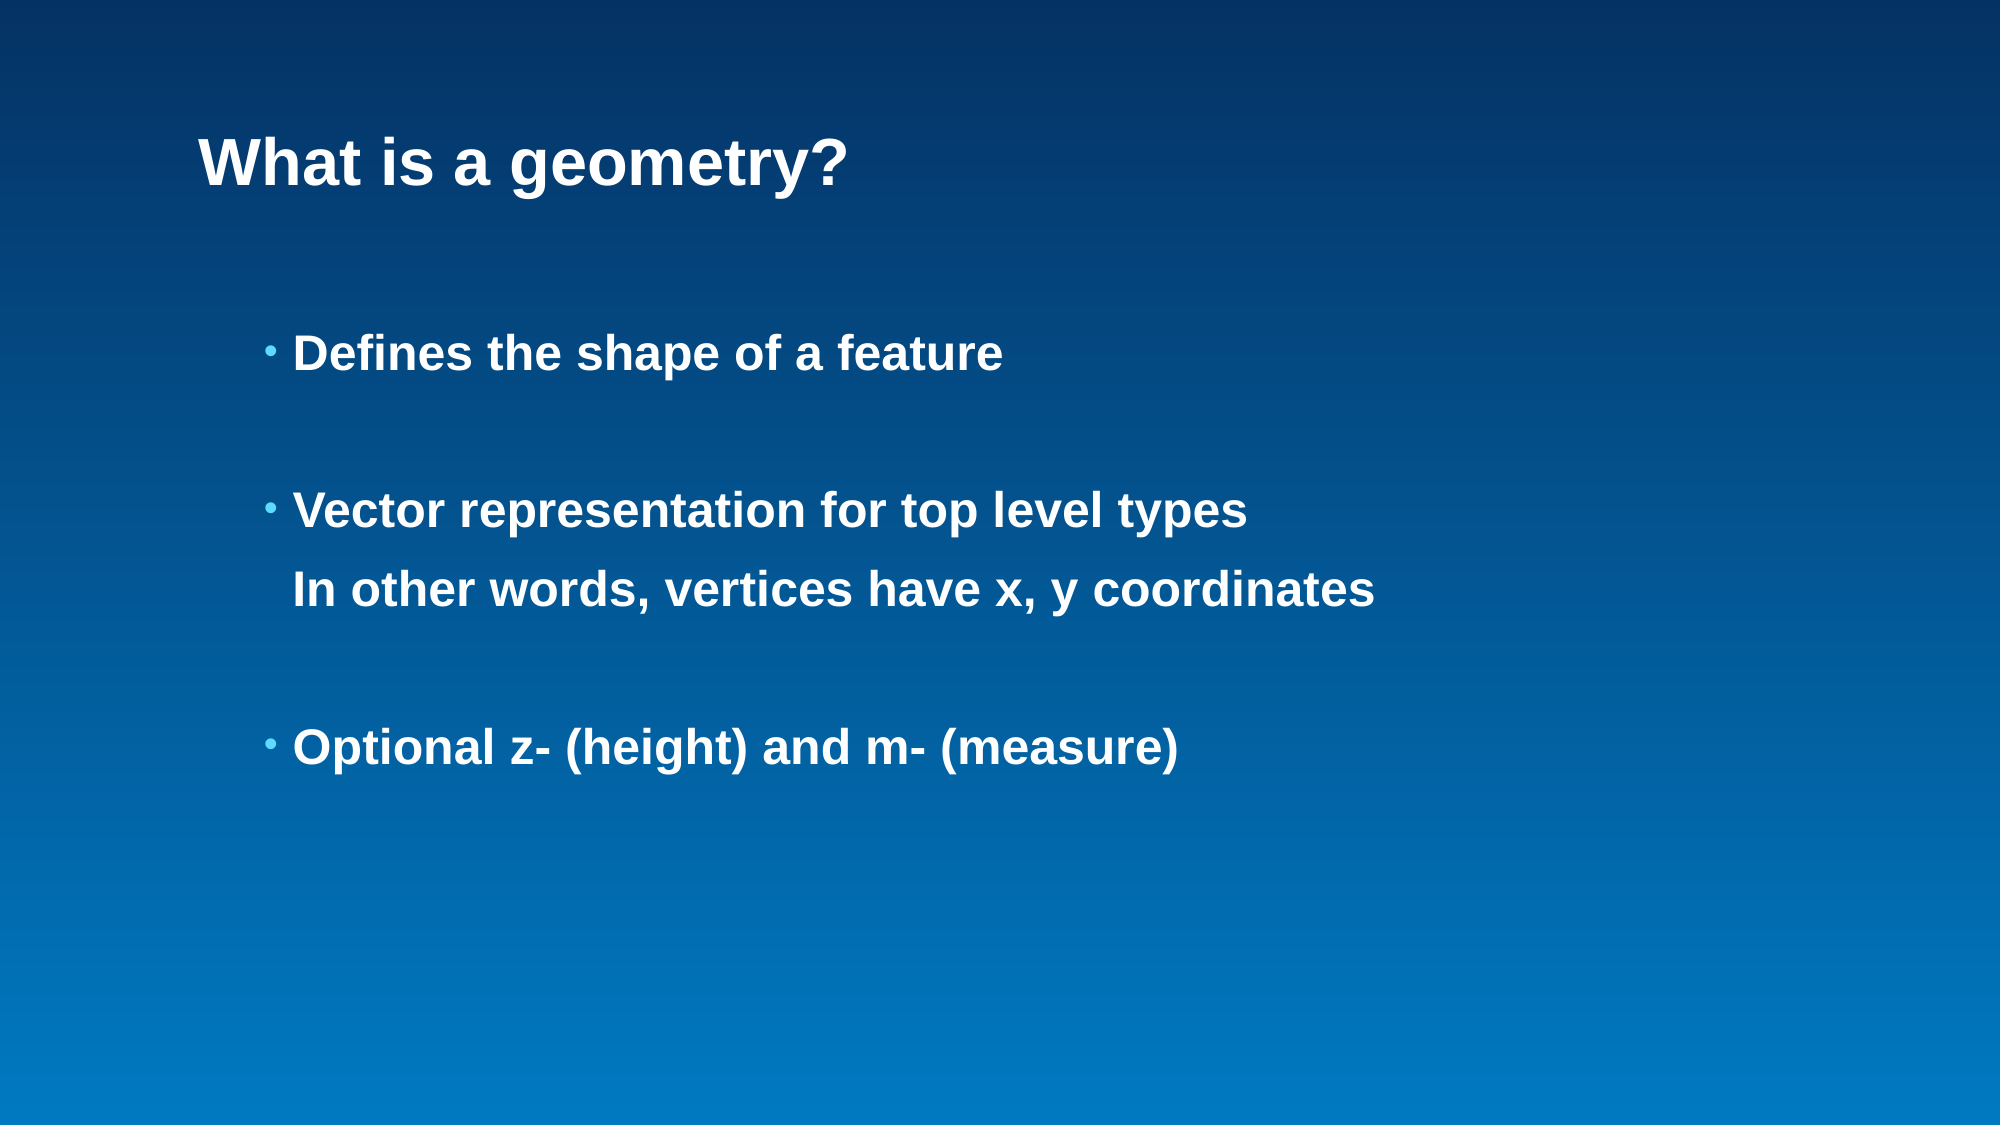

# What is a geometry?

Defines the shape of a feature

Vector representation for top level types
  In other words, vertices have x, y coordinates

Optional z- (height) and m- (measure)